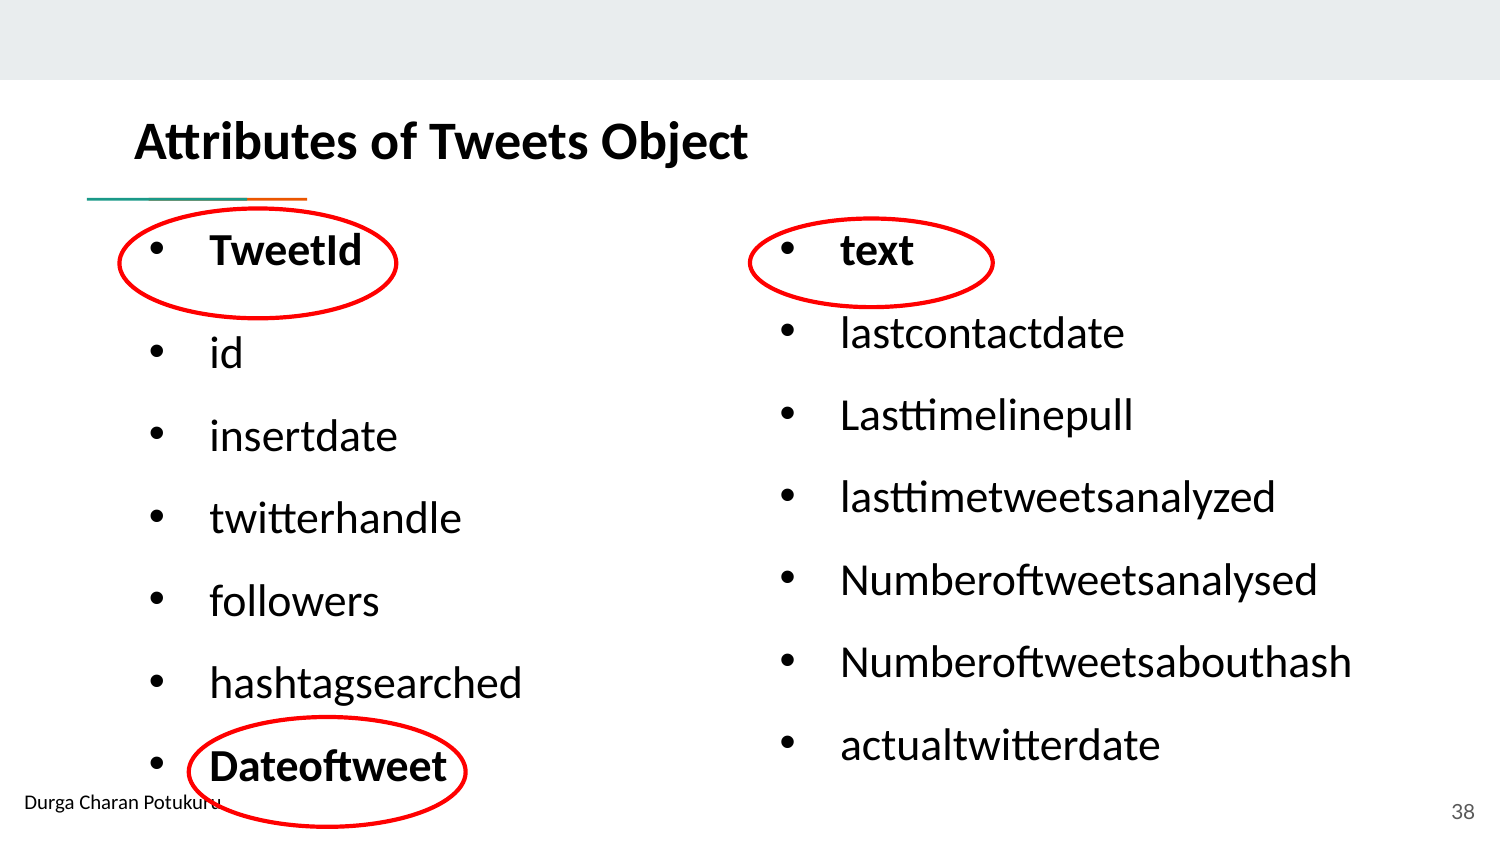

# Attributes of Tweets Object
TweetId
id
insertdate
twitterhandle
followers
hashtagsearched
Dateoftweet

text
lastcontactdate
Lasttimelinepull
lasttimetweetsanalyzed
Numberoftweetsanalysed
Numberoftweetsabouthash
actualtwitterdate

38
Durga Charan Potukuru